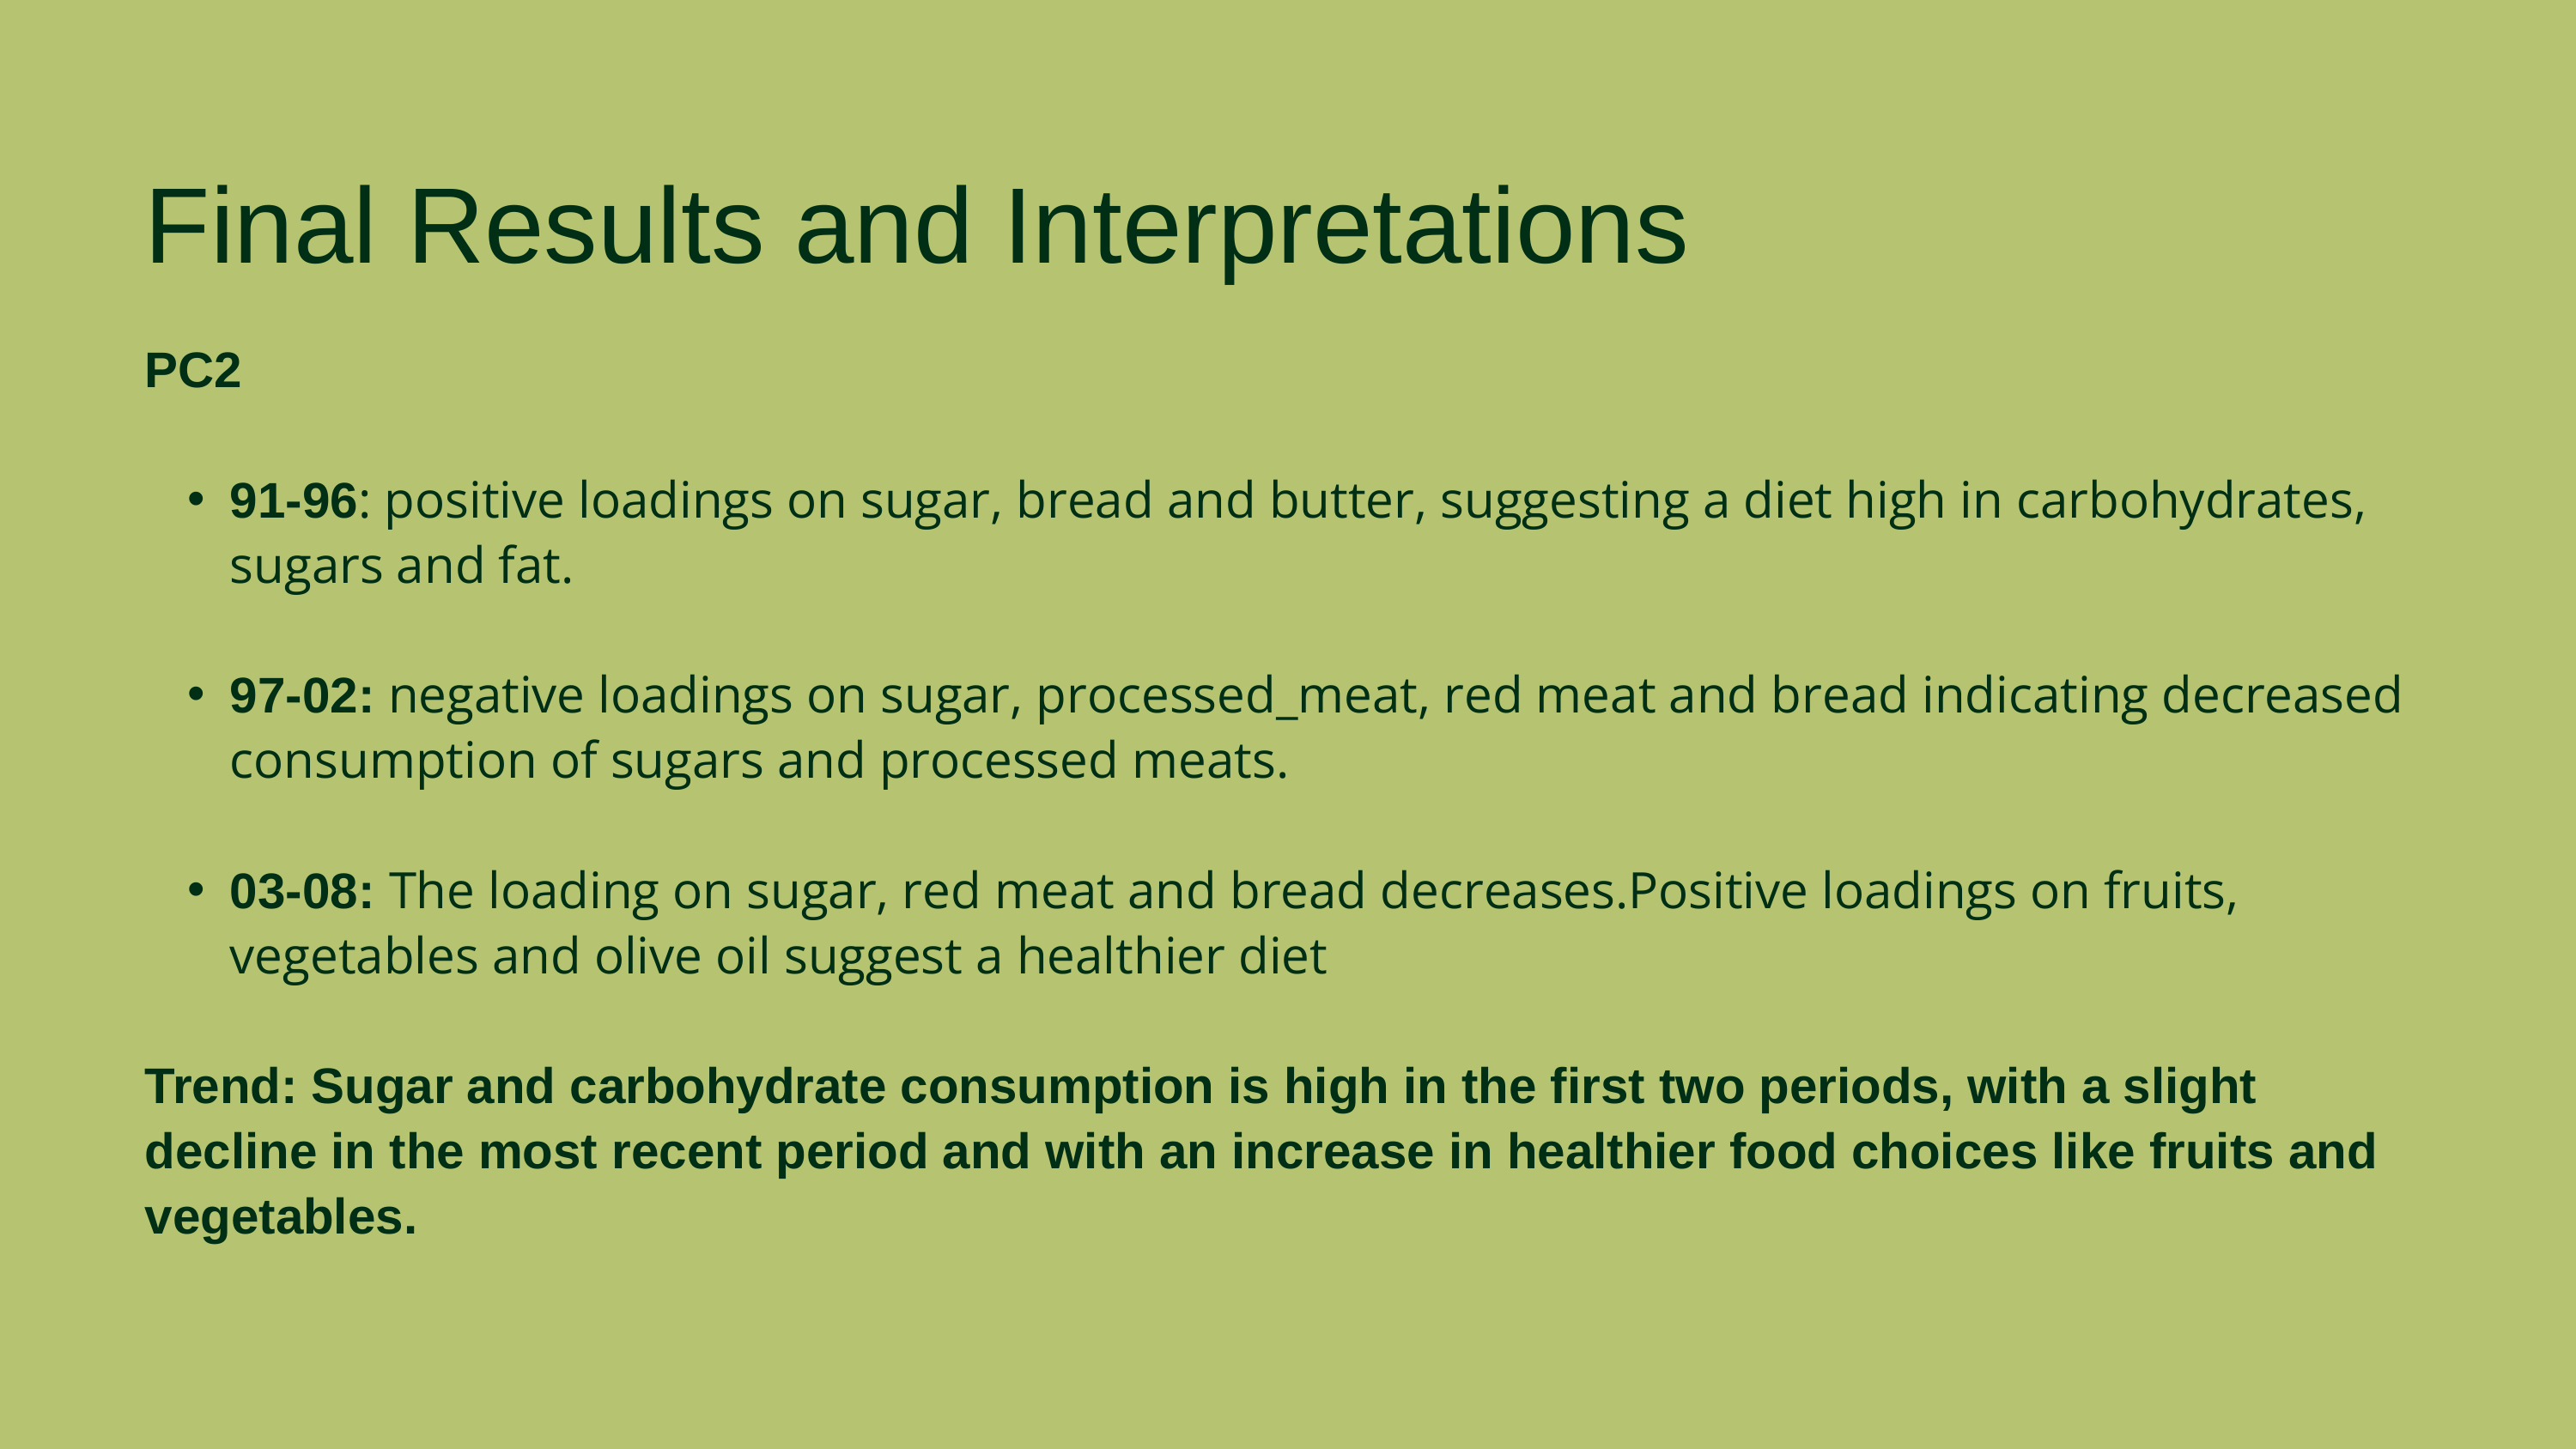

Final Results and Interpretations
PC2

91-96: positive loadings on sugar, bread and butter, suggesting a diet high in carbohydrates, sugars and fat.

97-02: negative loadings on sugar, processed_meat, red meat and bread indicating decreased consumption of sugars and processed meats.

03-08: The loading on sugar, red meat and bread decreases.Positive loadings on fruits,  vegetables and olive oil suggest a healthier diet

Trend: Sugar and carbohydrate consumption is high in the first two periods, with a slight decline in the most recent period and with an increase in healthier food choices like fruits and vegetables.